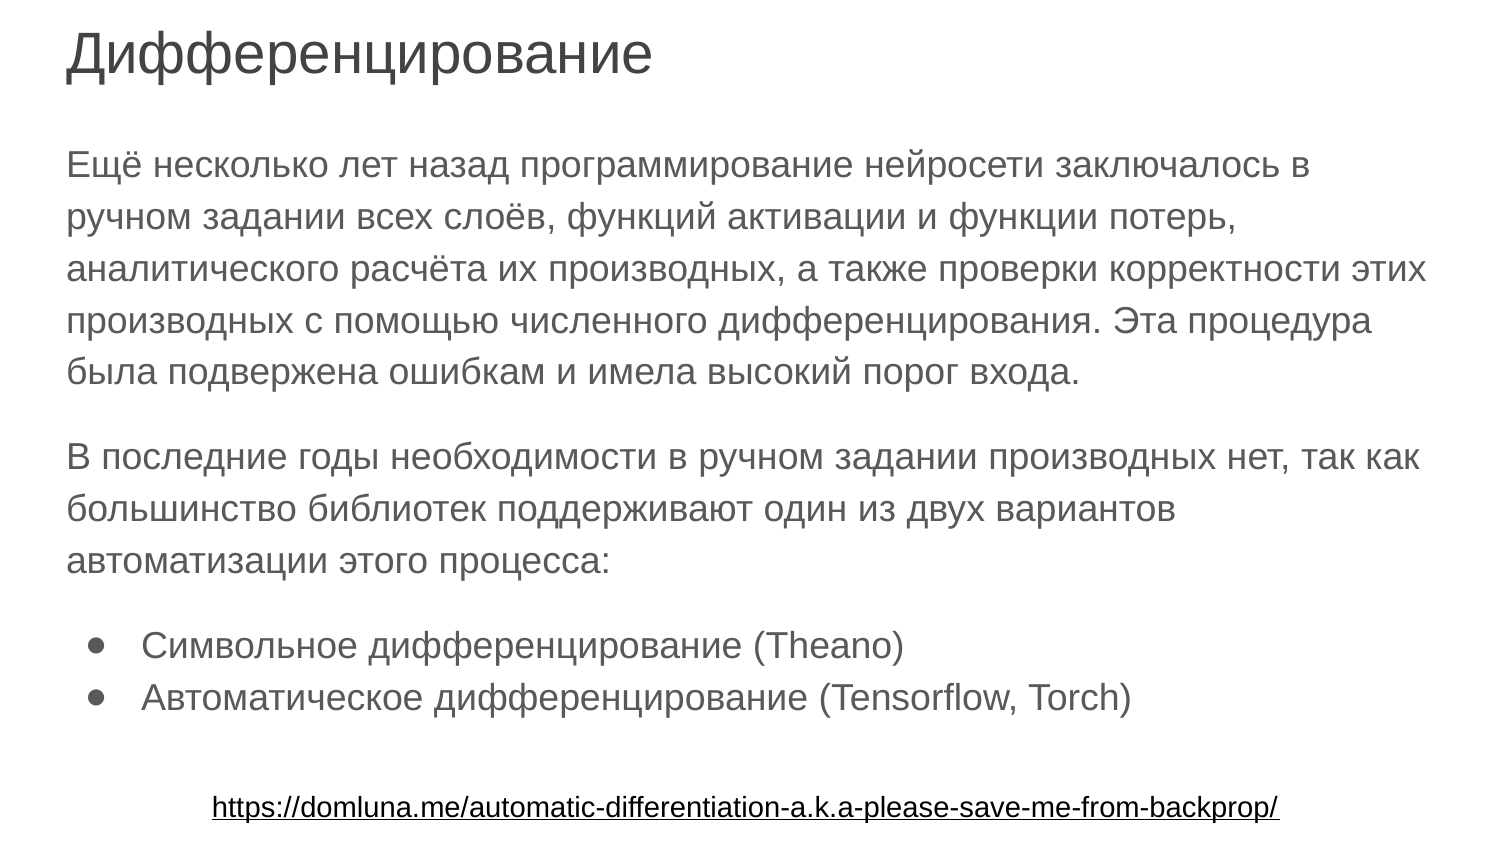

# Дифференцирование
Ещё несколько лет назад программирование нейросети заключалось в ручном задании всех слоёв, функций активации и функции потерь, аналитического расчёта их производных, а также проверки корректности этих производных с помощью численного дифференцирования. Эта процедура была подвержена ошибкам и имела высокий порог входа.
В последние годы необходимости в ручном задании производных нет, так как большинство библиотек поддерживают один из двух вариантов автоматизации этого процесса:
Символьное дифференцирование (Theano)
Автоматическое дифференцирование (Tensorflow, Torch)

https://domluna.me/automatic-differentiation-a.k.a-please-save-me-from-backprop/